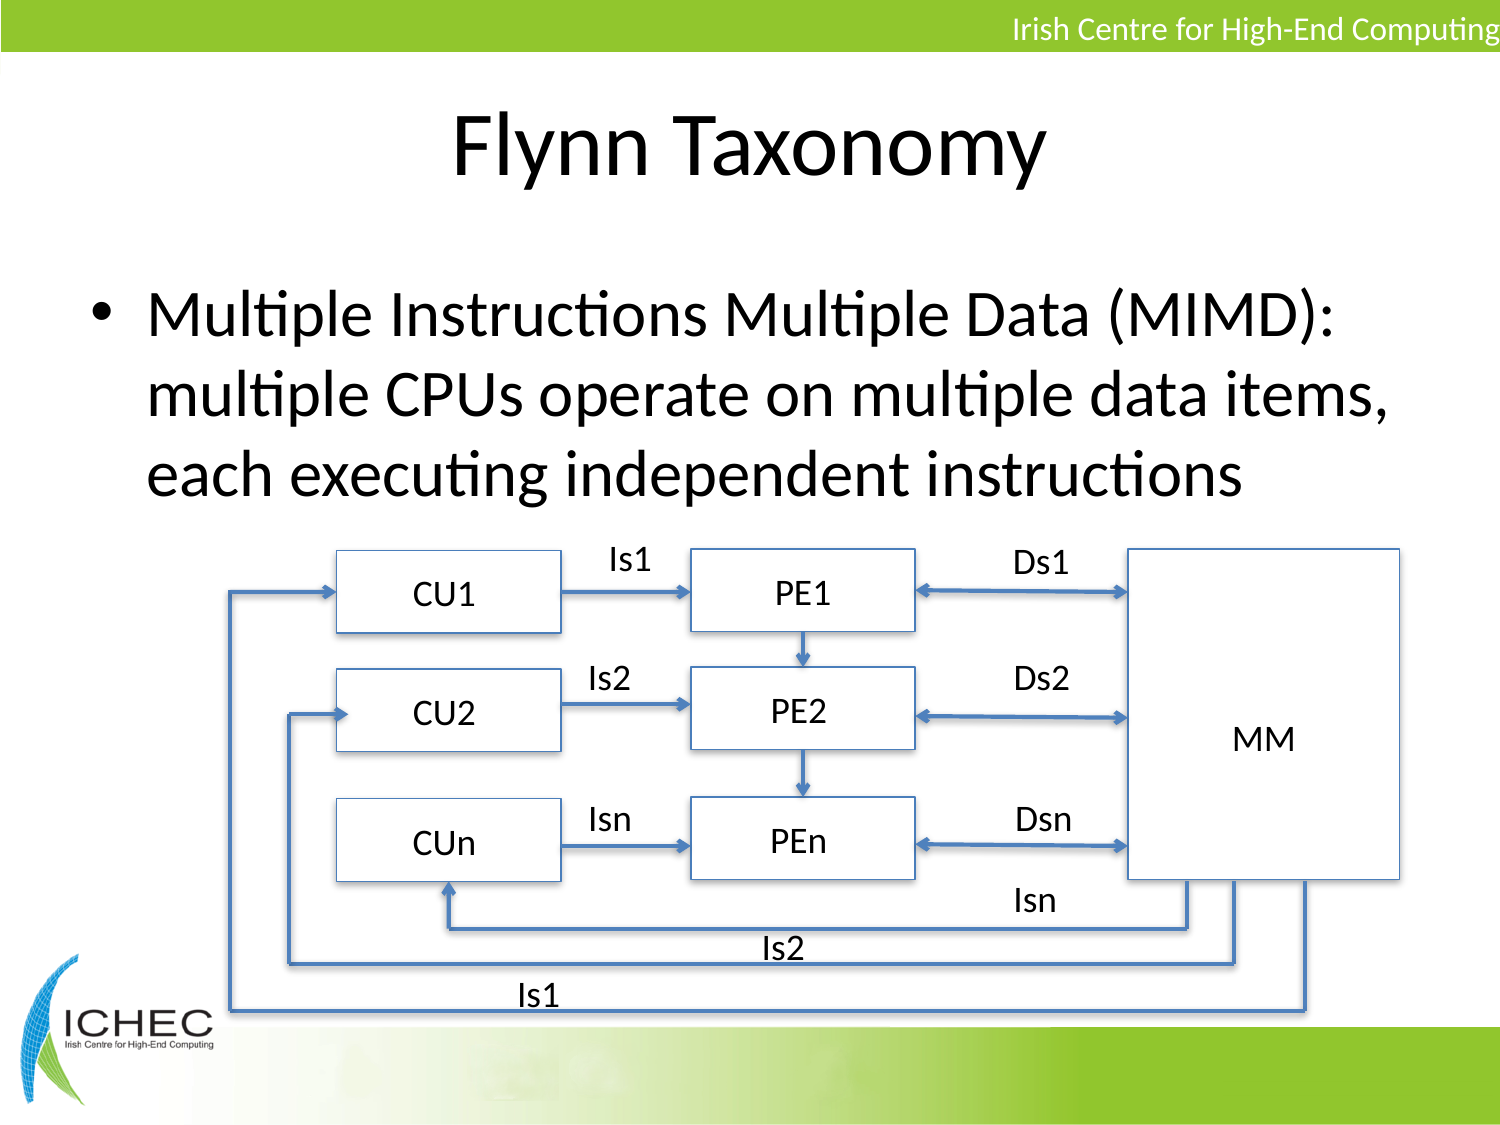

# Flynn Taxonomy
Multiple Instructions Multiple Data (MIMD): multiple CPUs operate on multiple data items, each executing independent instructions

Is1
Ds1
PE1

MM

CU1
Is2
Ds2
PE2
CU2
Isn
Dsn
PEn
CUn
Isn
Is2
Is1